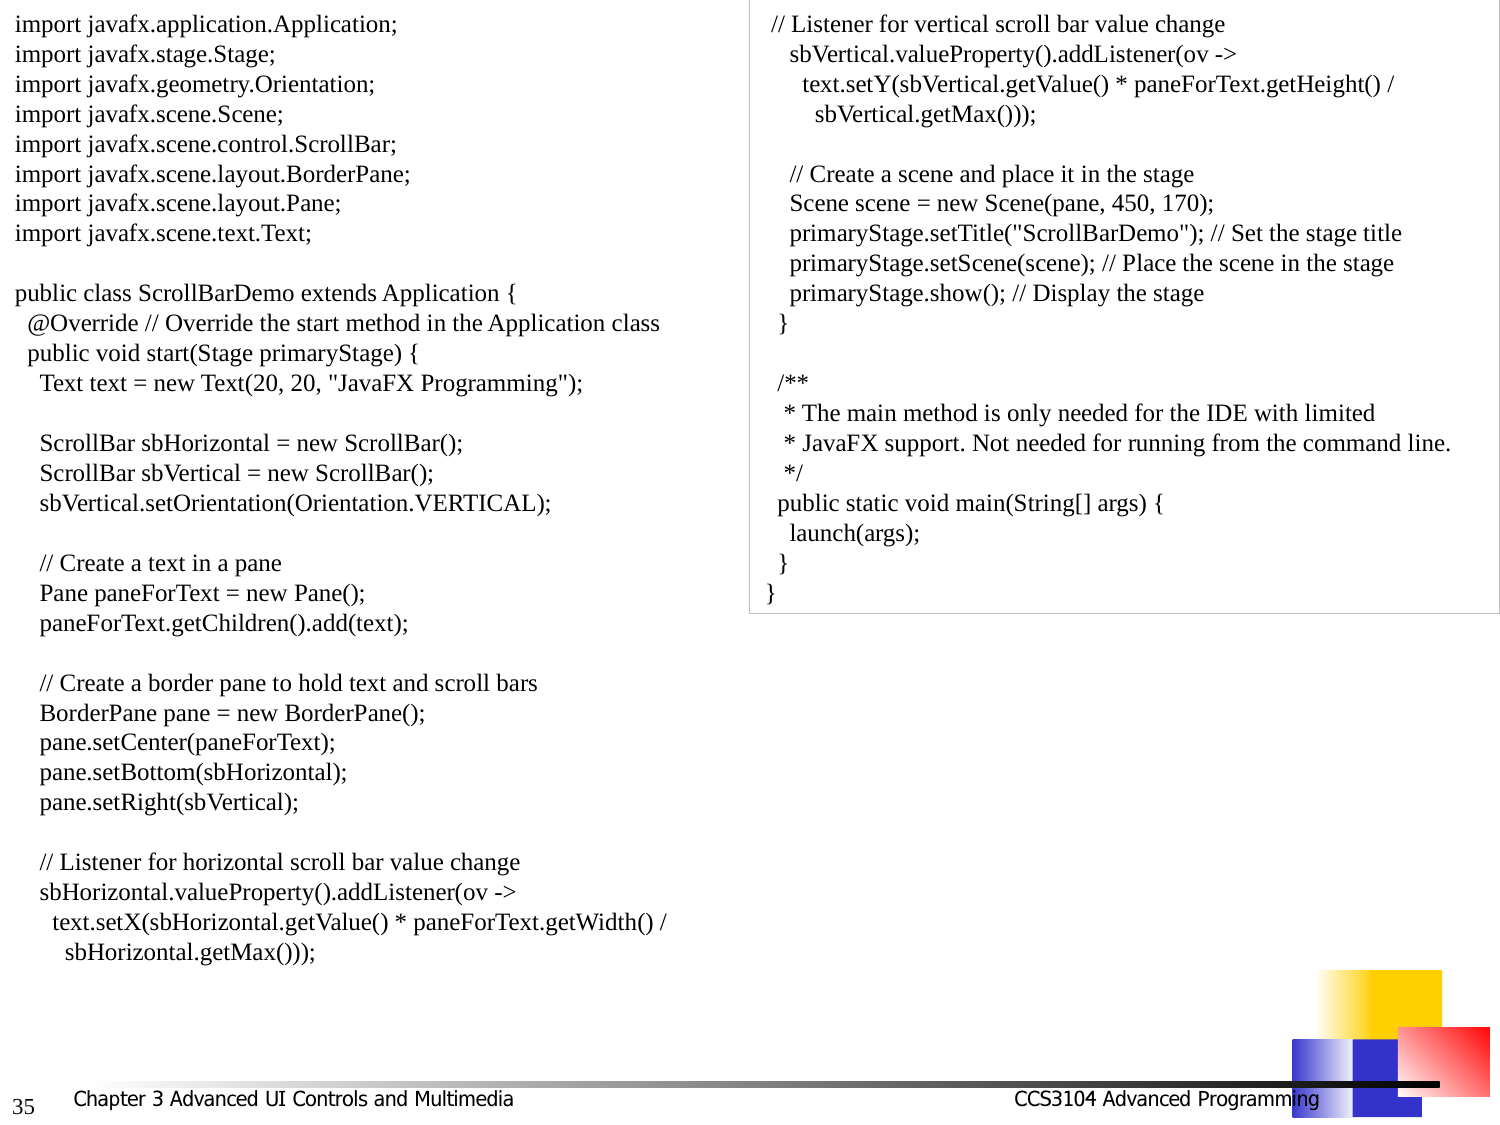

import javafx.application.Application;
import javafx.stage.Stage;
import javafx.geometry.Orientation;
import javafx.scene.Scene;
import javafx.scene.control.ScrollBar;
import javafx.scene.layout.BorderPane;
import javafx.scene.layout.Pane;
import javafx.scene.text.Text;

public class ScrollBarDemo extends Application {
  @Override // Override the start method in the Application class
  public void start(Stage primaryStage) {
    Text text = new Text(20, 20, "JavaFX Programming");

    ScrollBar sbHorizontal = new ScrollBar();
    ScrollBar sbVertical = new ScrollBar();
    sbVertical.setOrientation(Orientation.VERTICAL);

    // Create a text in a pane
    Pane paneForText = new Pane();
    paneForText.getChildren().add(text);

    // Create a border pane to hold text and scroll bars
    BorderPane pane = new BorderPane();
    pane.setCenter(paneForText);
    pane.setBottom(sbHorizontal);
    pane.setRight(sbVertical);

    // Listener for horizontal scroll bar value change
    sbHorizontal.valueProperty().addListener(ov ->
      text.setX(sbHorizontal.getValue() * paneForText.getWidth() /
        sbHorizontal.getMax()));

 // Listener for vertical scroll bar value change
    sbVertical.valueProperty().addListener(ov ->
      text.setY(sbVertical.getValue() * paneForText.getHeight() /
        sbVertical.getMax()));

    // Create a scene and place it in the stage
    Scene scene = new Scene(pane, 450, 170);
    primaryStage.setTitle("ScrollBarDemo"); // Set the stage title
    primaryStage.setScene(scene); // Place the scene in the stage
    primaryStage.show(); // Display the stage
  }

  /**
   * The main method is only needed for the IDE with limited
   * JavaFX support. Not needed for running from the command line.
   */
  public static void main(String[] args) {
    launch(args);
  }
}